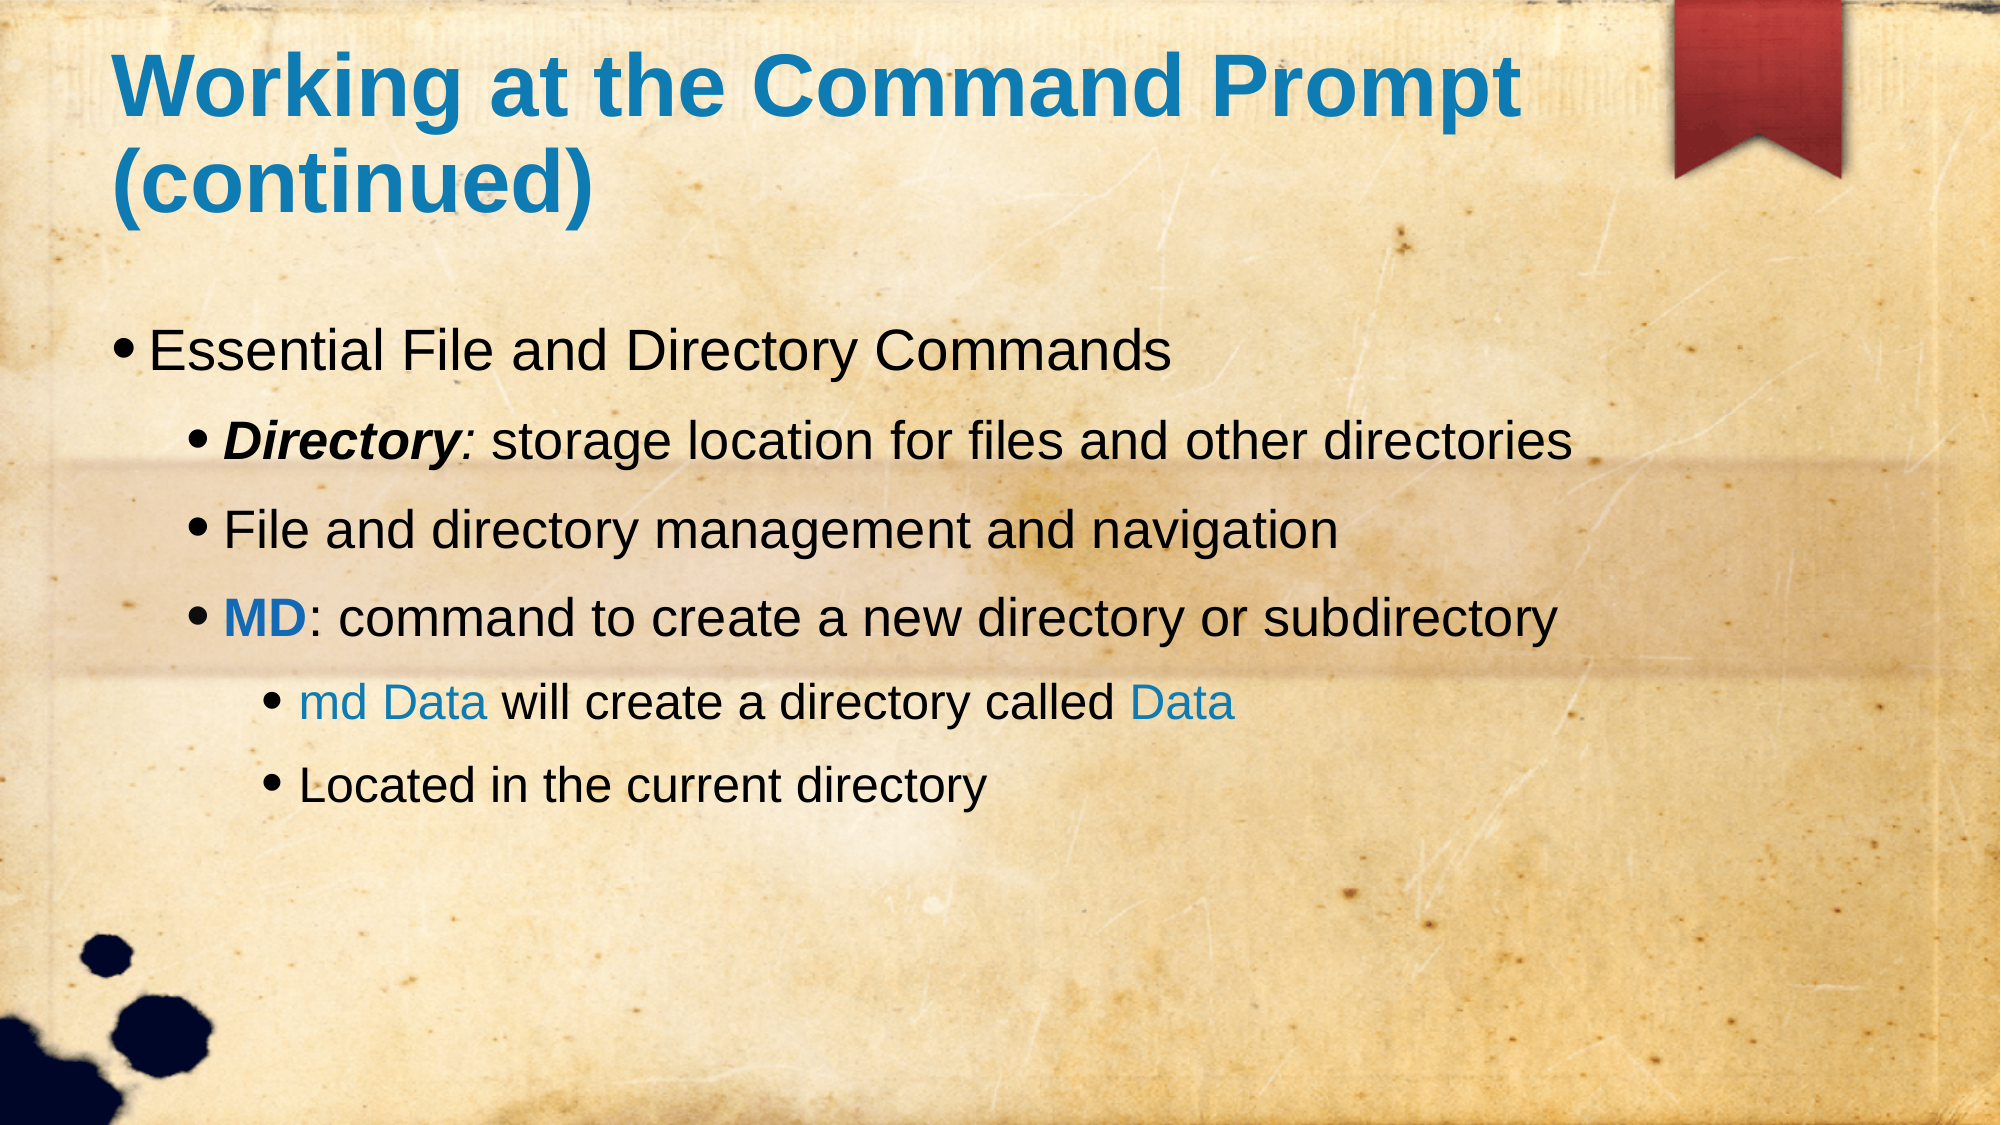

Working at the Command Prompt (continued)
Essential File and Directory Commands
Directory: storage location for files and other directories
File and directory management and navigation
MD: command to create a new directory or subdirectory
md Data will create a directory called Data
Located in the current directory